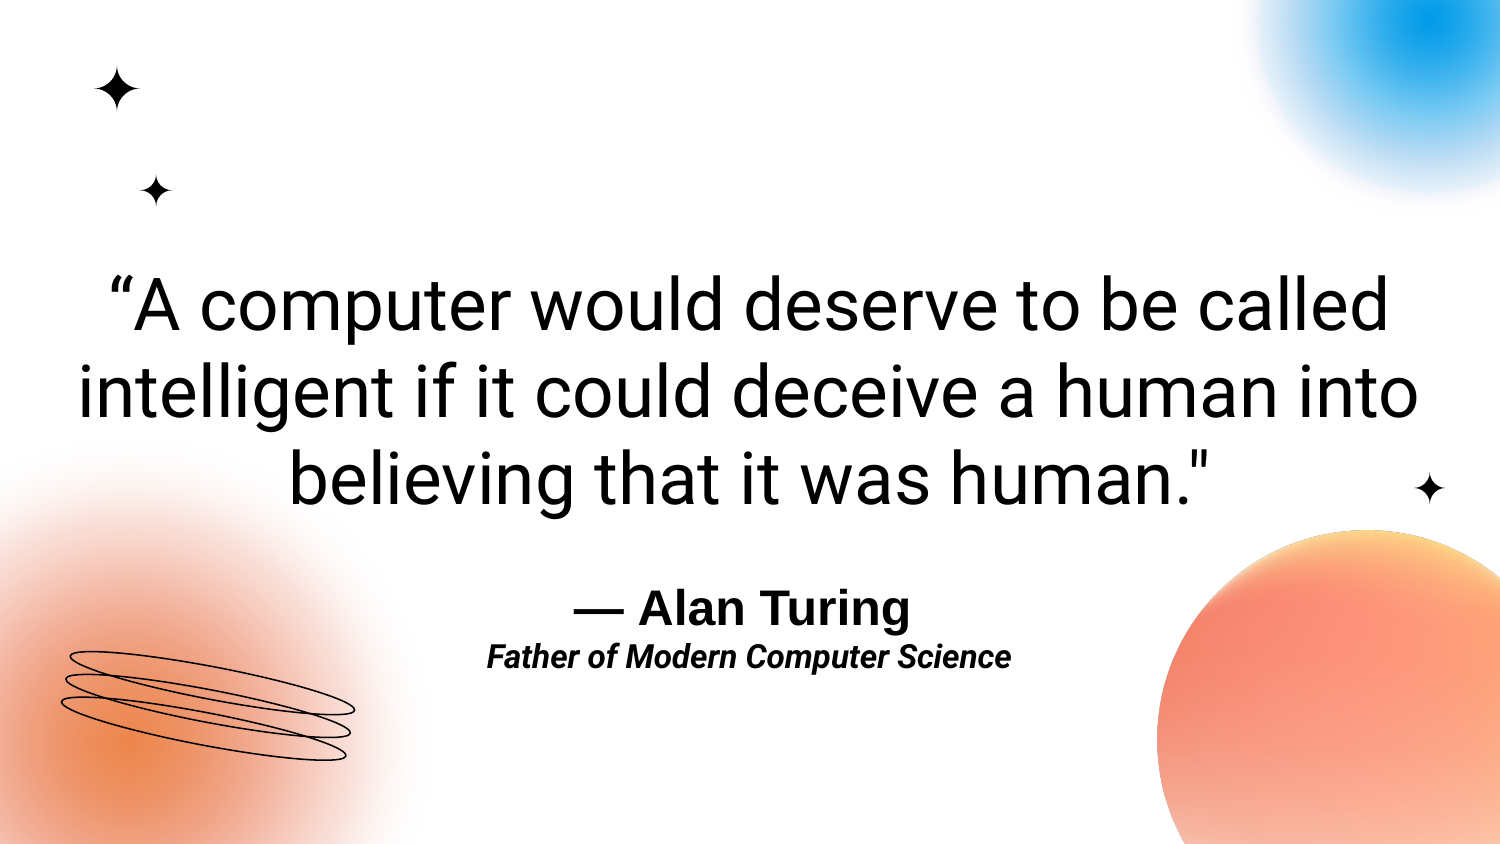

“A computer would deserve to be called intelligent if it could deceive a human into believing that it was human."

# — Alan Turing Father of Modern Computer Science